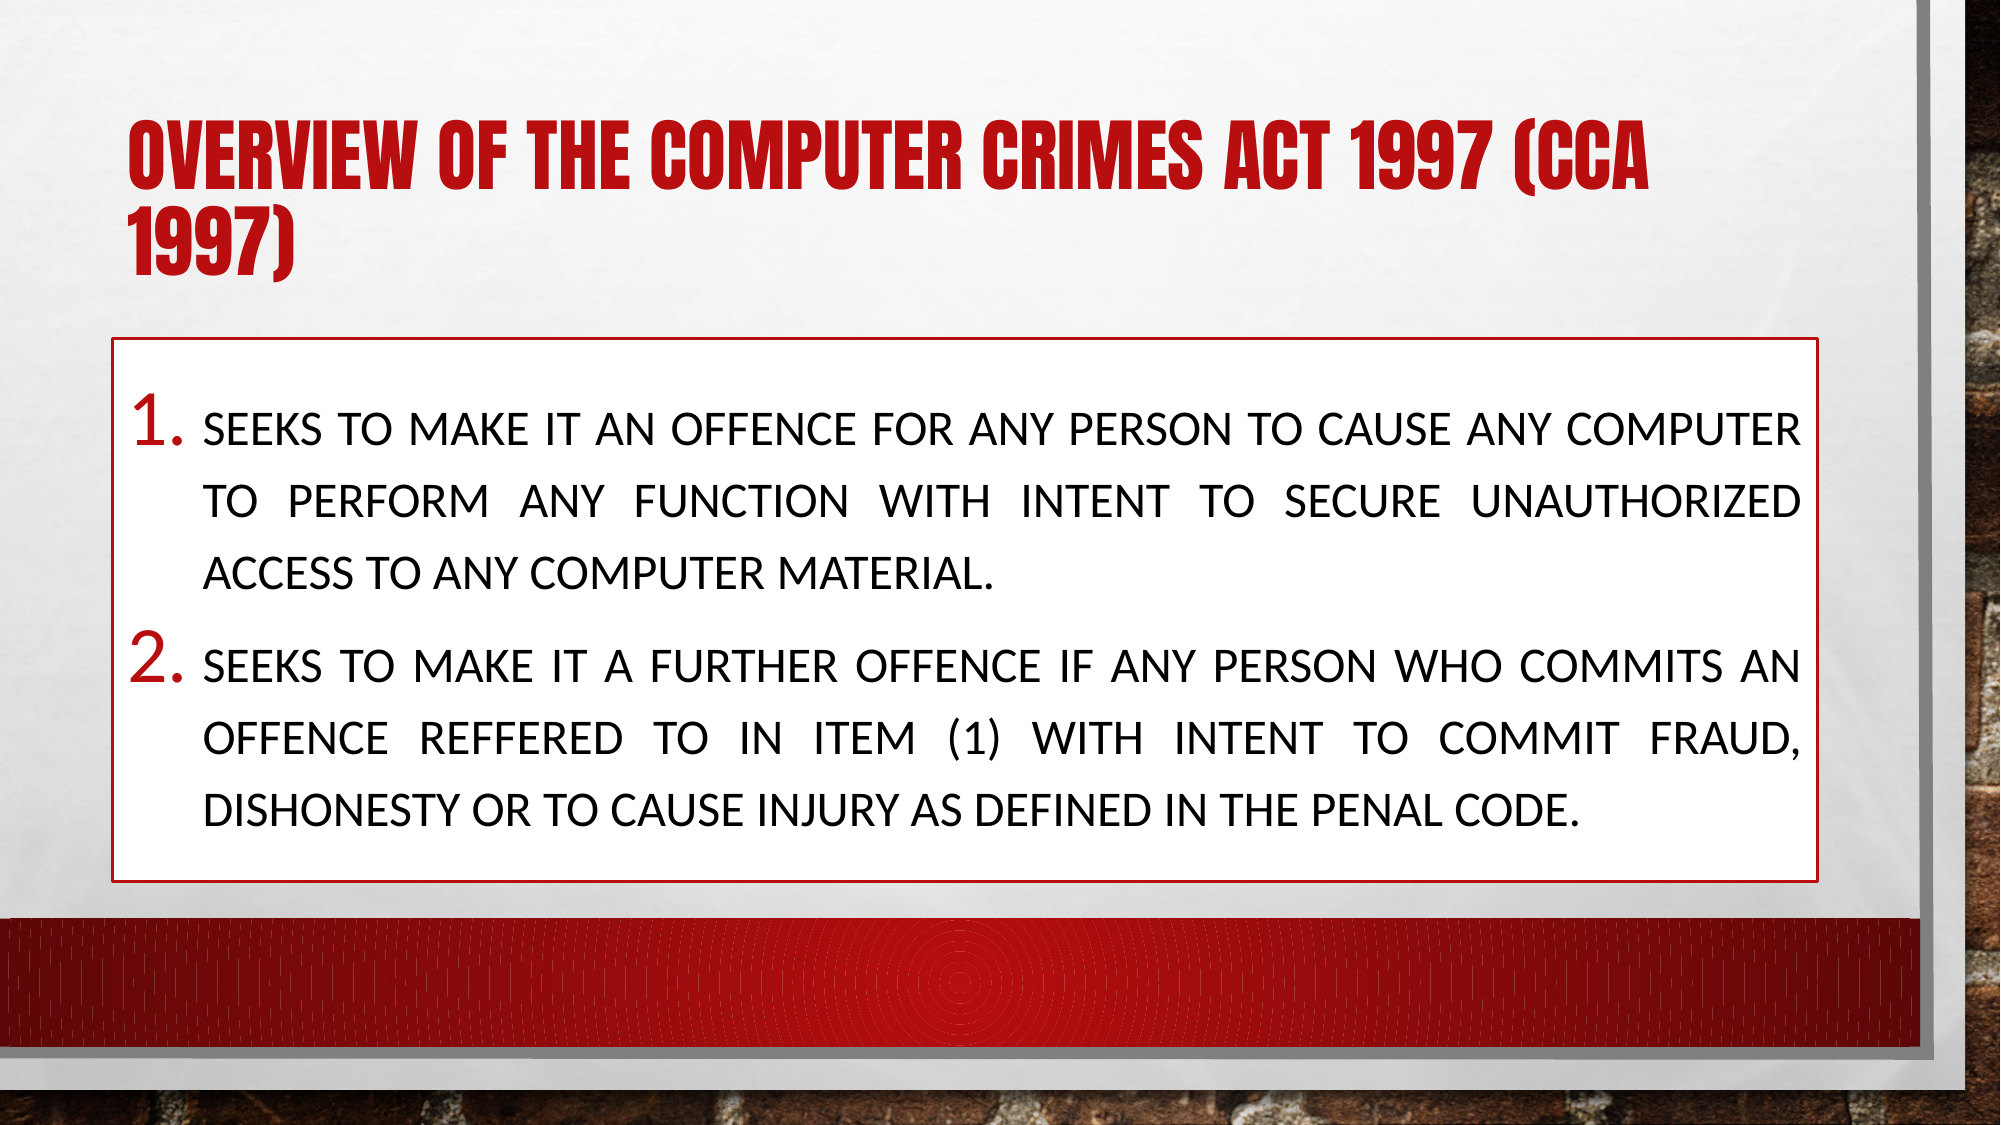

# Overview of the computer crimes act 1997 (cca 1997)
Seeks to make it an offence for any person to cause any computer to perform any function with intent to secure unauthorized access to any computer material.
Seeks to make it a further offence if any person who commits an offence reffered to in item (1) with intent to commit fraud, dishonesty or to cause injury as defined in the penal code.